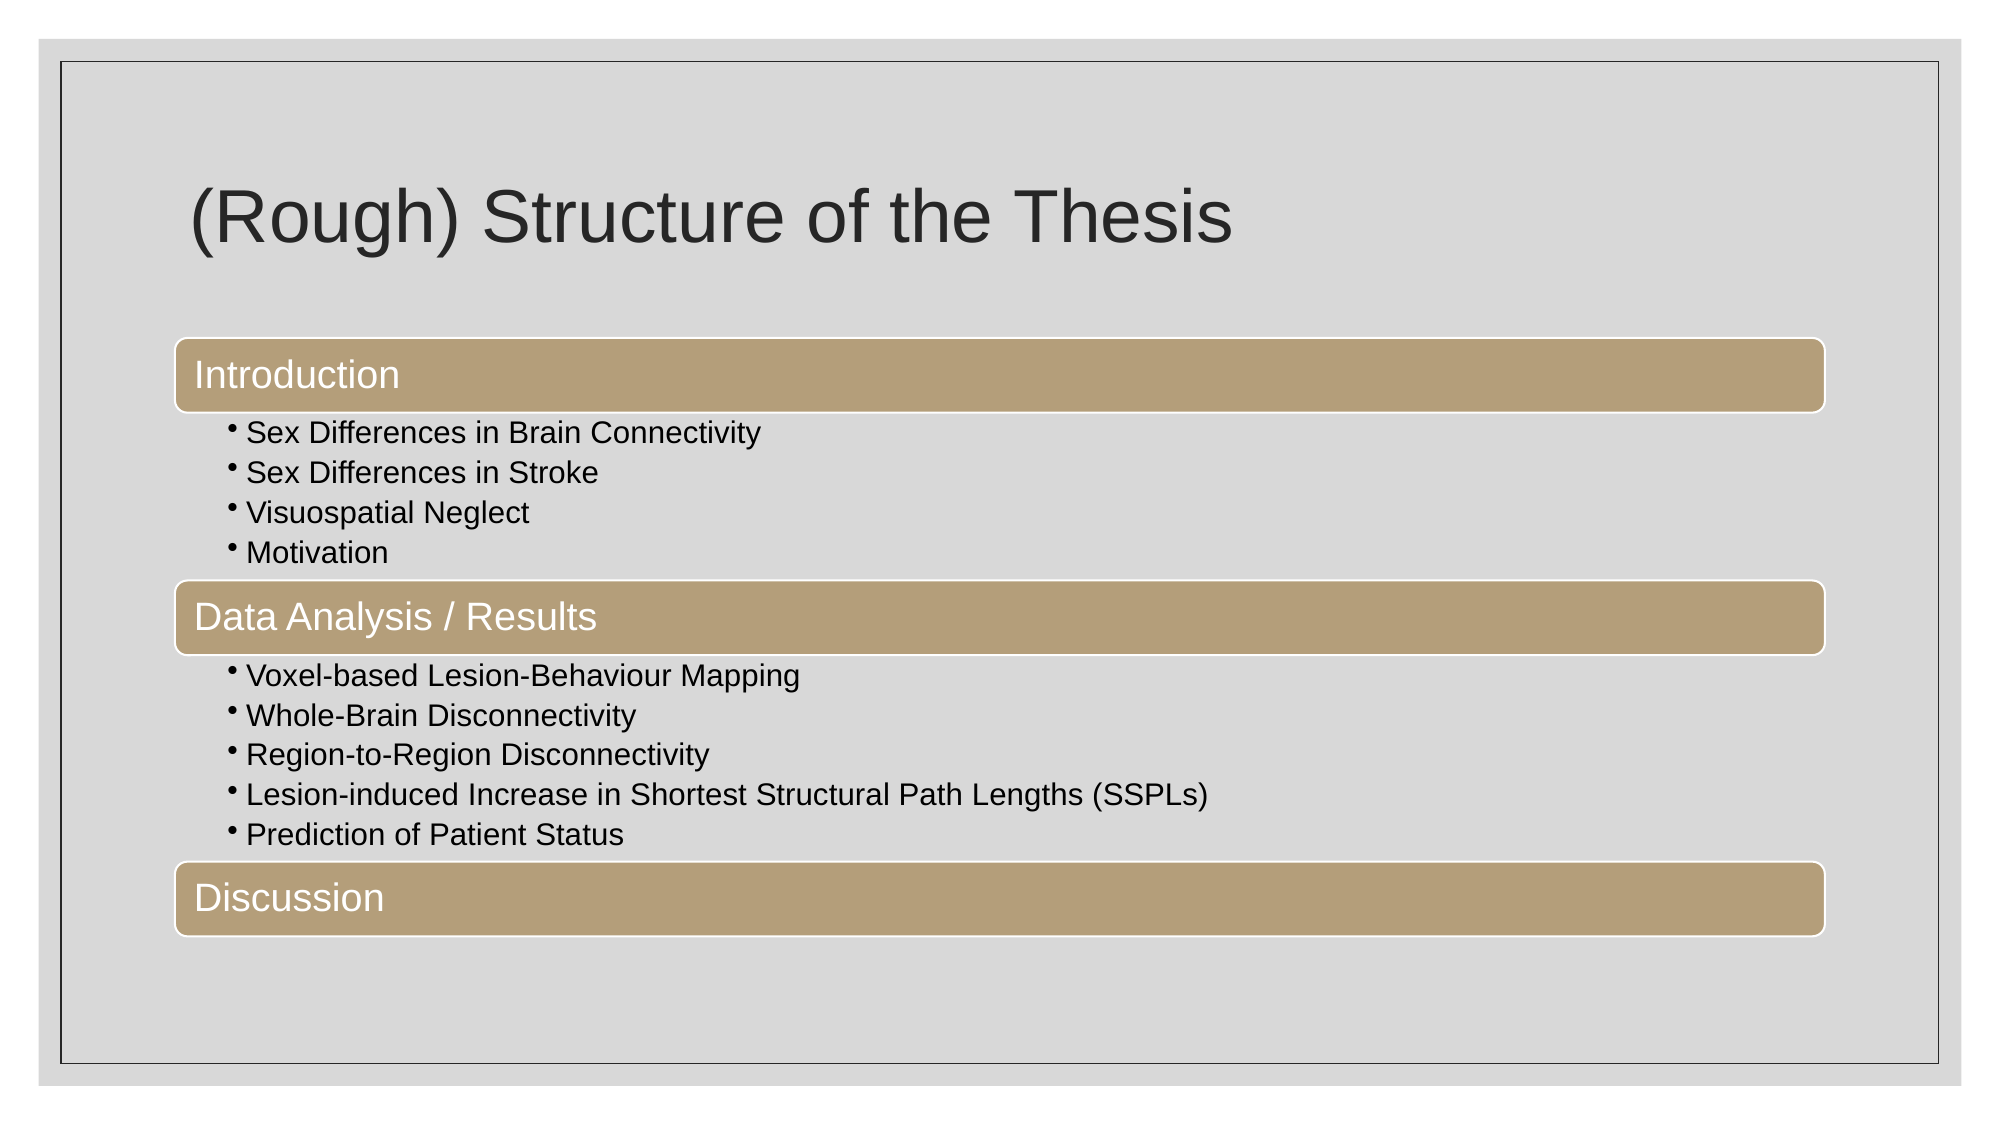

# (Rough) Structure of the Thesis
Introduction
Sex Differences in Brain Connectivity
Sex Differences in Stroke
Visuospatial Neglect
Motivation
Data Analysis / Results
Voxel-based Lesion-Behaviour Mapping
Whole-Brain Disconnectivity
Region-to-Region Disconnectivity
Lesion-induced Increase in Shortest Structural Path Lengths (SSPLs)
Prediction of Patient Status
Discussion